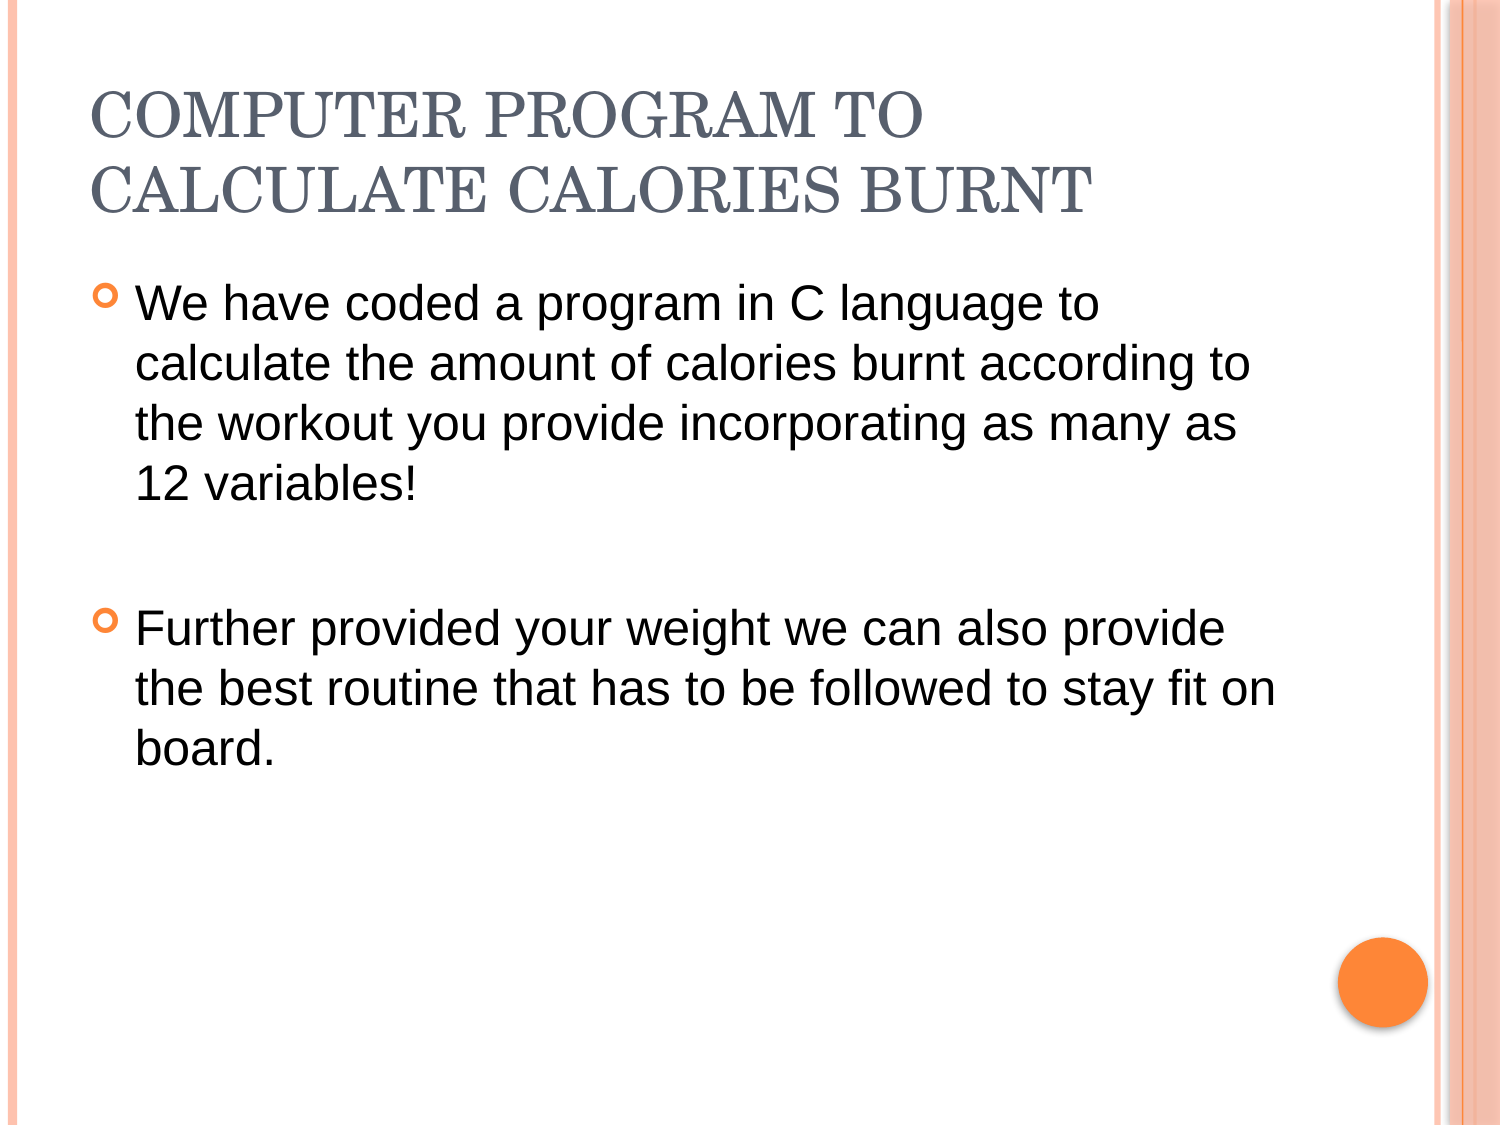

# COMPUTER PROGRAM TO CALCULATE CALORIES BURNT
We have coded a program in C language to calculate the amount of calories burnt according to the workout you provide incorporating as many as 12 variables!

Further provided your weight we can also provide the best routine that has to be followed to stay fit on board.